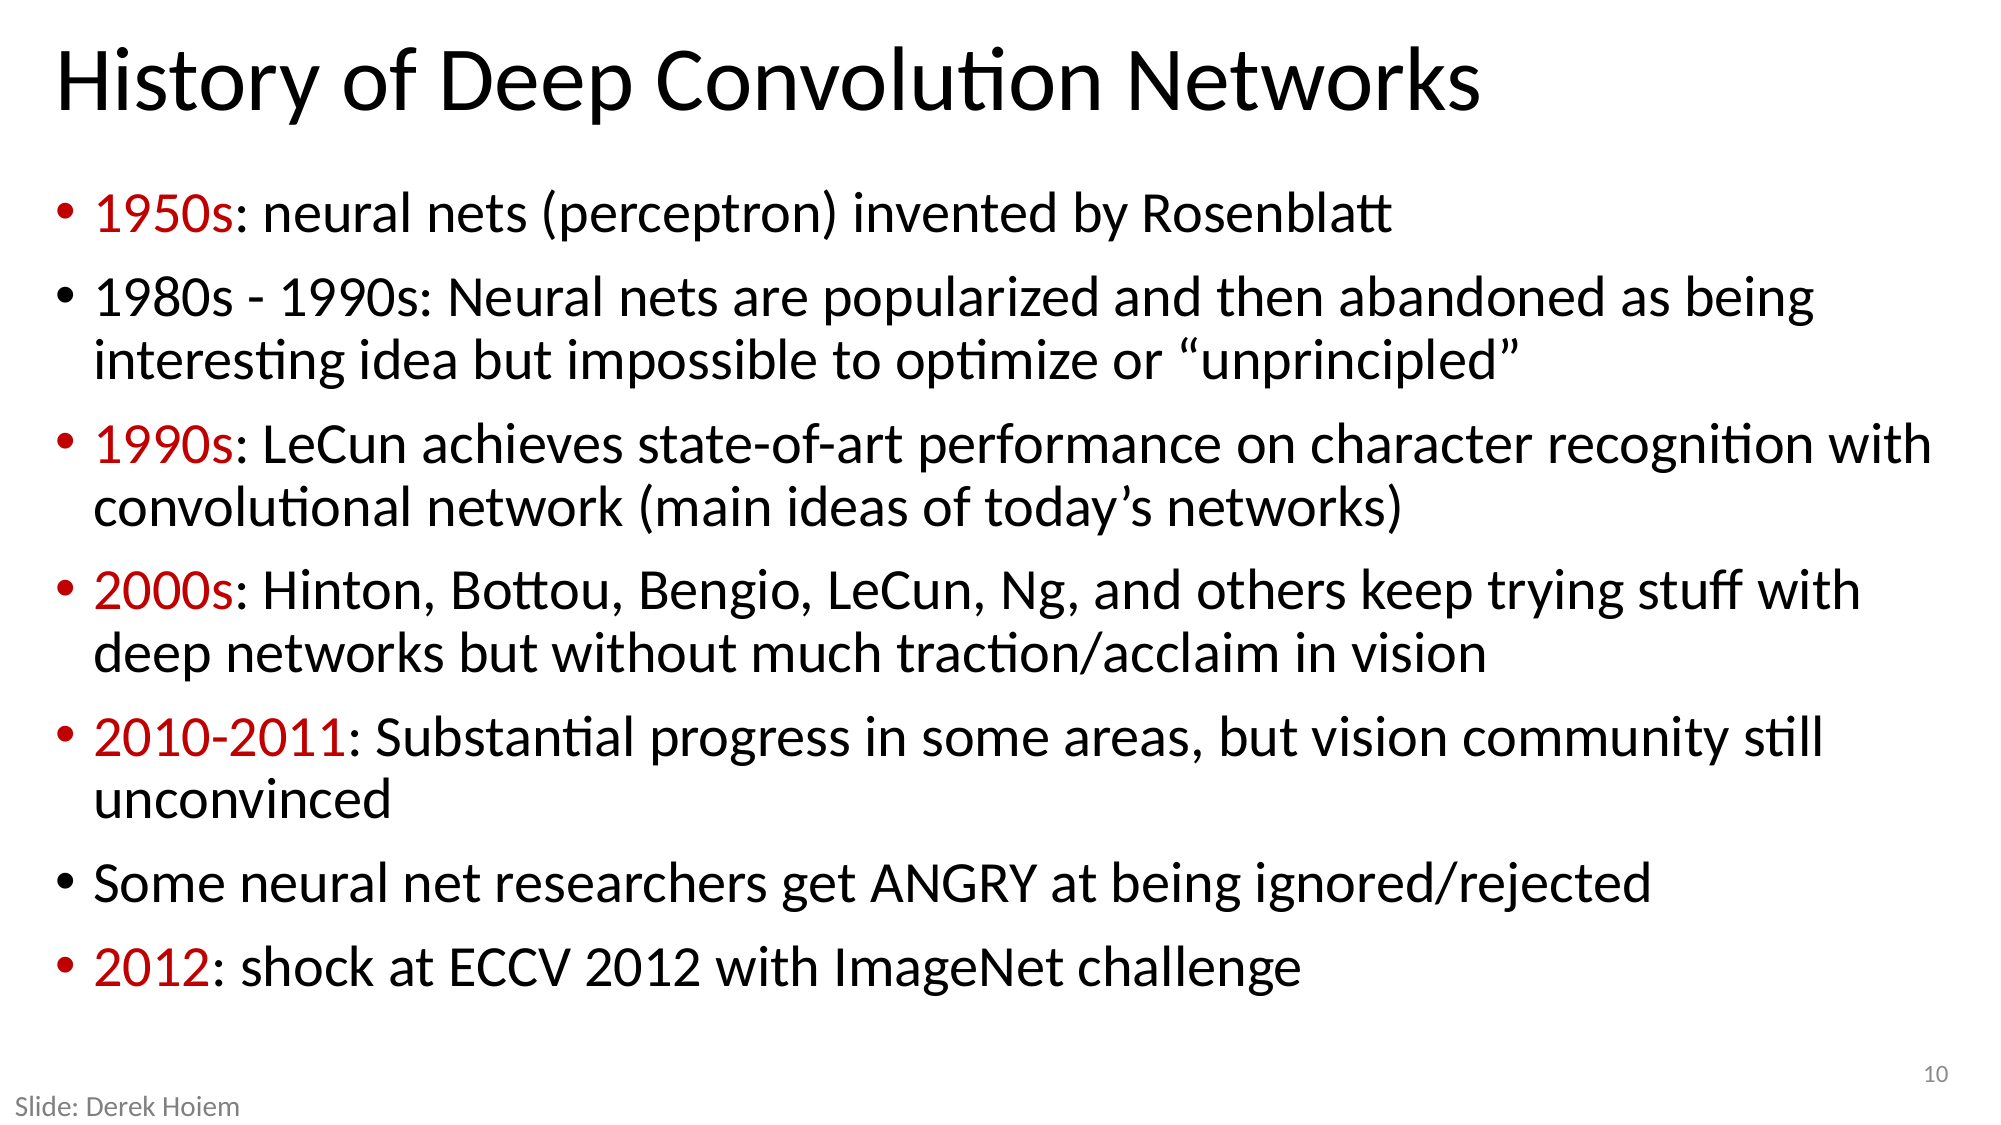

# History of Deep Convolution Networks
1950s: neural nets (perceptron) invented by Rosenblatt
1980s - 1990s: Neural nets are popularized and then abandoned as being interesting idea but impossible to optimize or “unprincipled”
1990s: LeCun achieves state-of-art performance on character recognition with convolutional network (main ideas of today’s networks)
2000s: Hinton, Bottou, Bengio, LeCun, Ng, and others keep trying stuff with deep networks but without much traction/acclaim in vision
2010-2011: Substantial progress in some areas, but vision community still unconvinced
Some neural net researchers get ANGRY at being ignored/rejected
2012: shock at ECCV 2012 with ImageNet challenge
10
Slide: Derek Hoiem